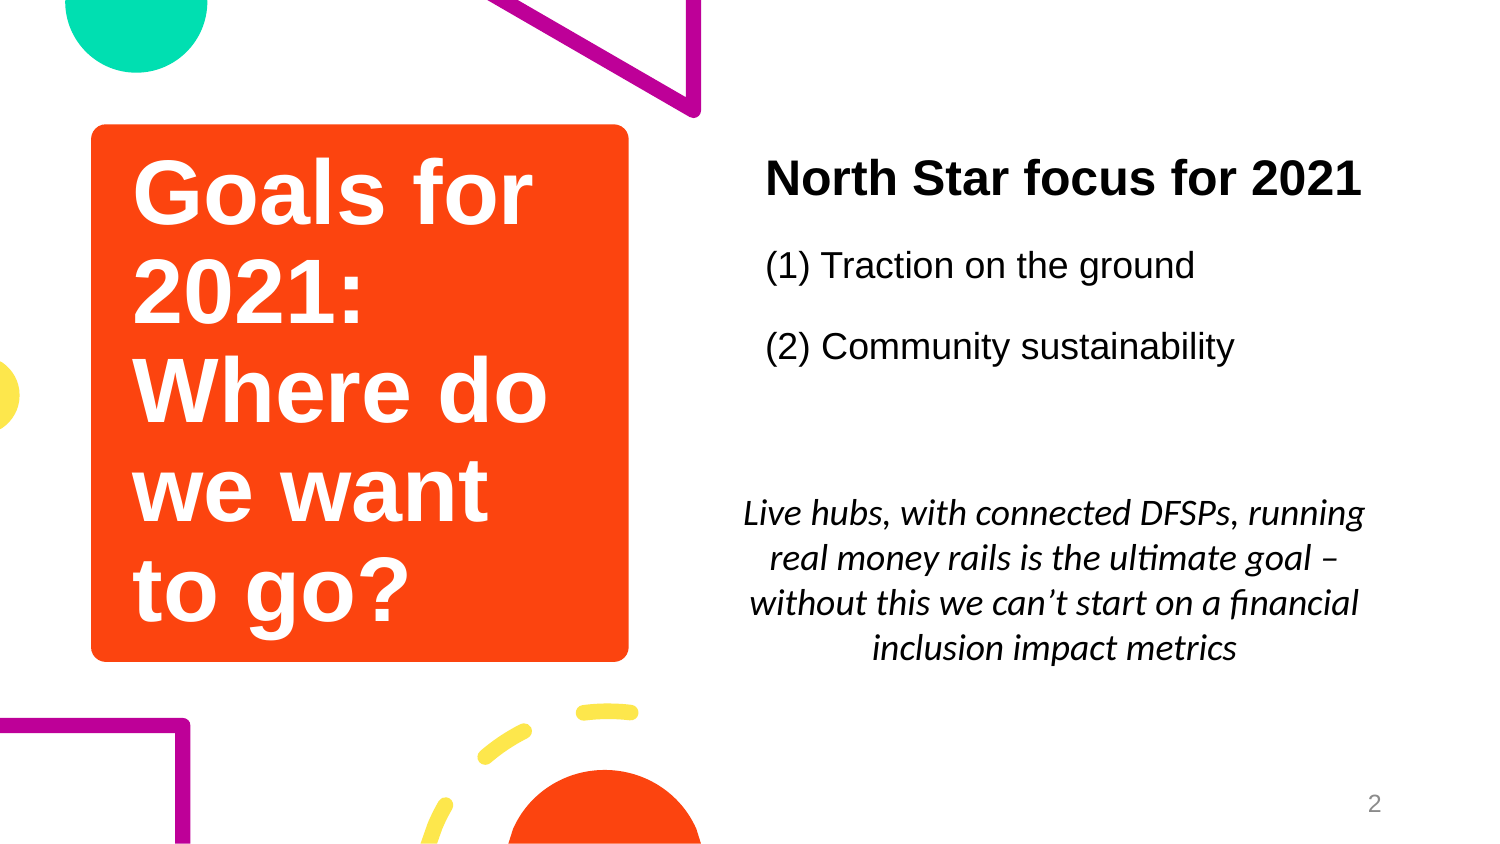

# Goals for 2021: Where do we want to go?
North Star focus for 2021

(1) Traction on the ground

(2) Community sustainability

Live hubs, with connected DFSPs, running real money rails is the ultimate goal – without this we can’t start on a financial inclusion impact metrics

2